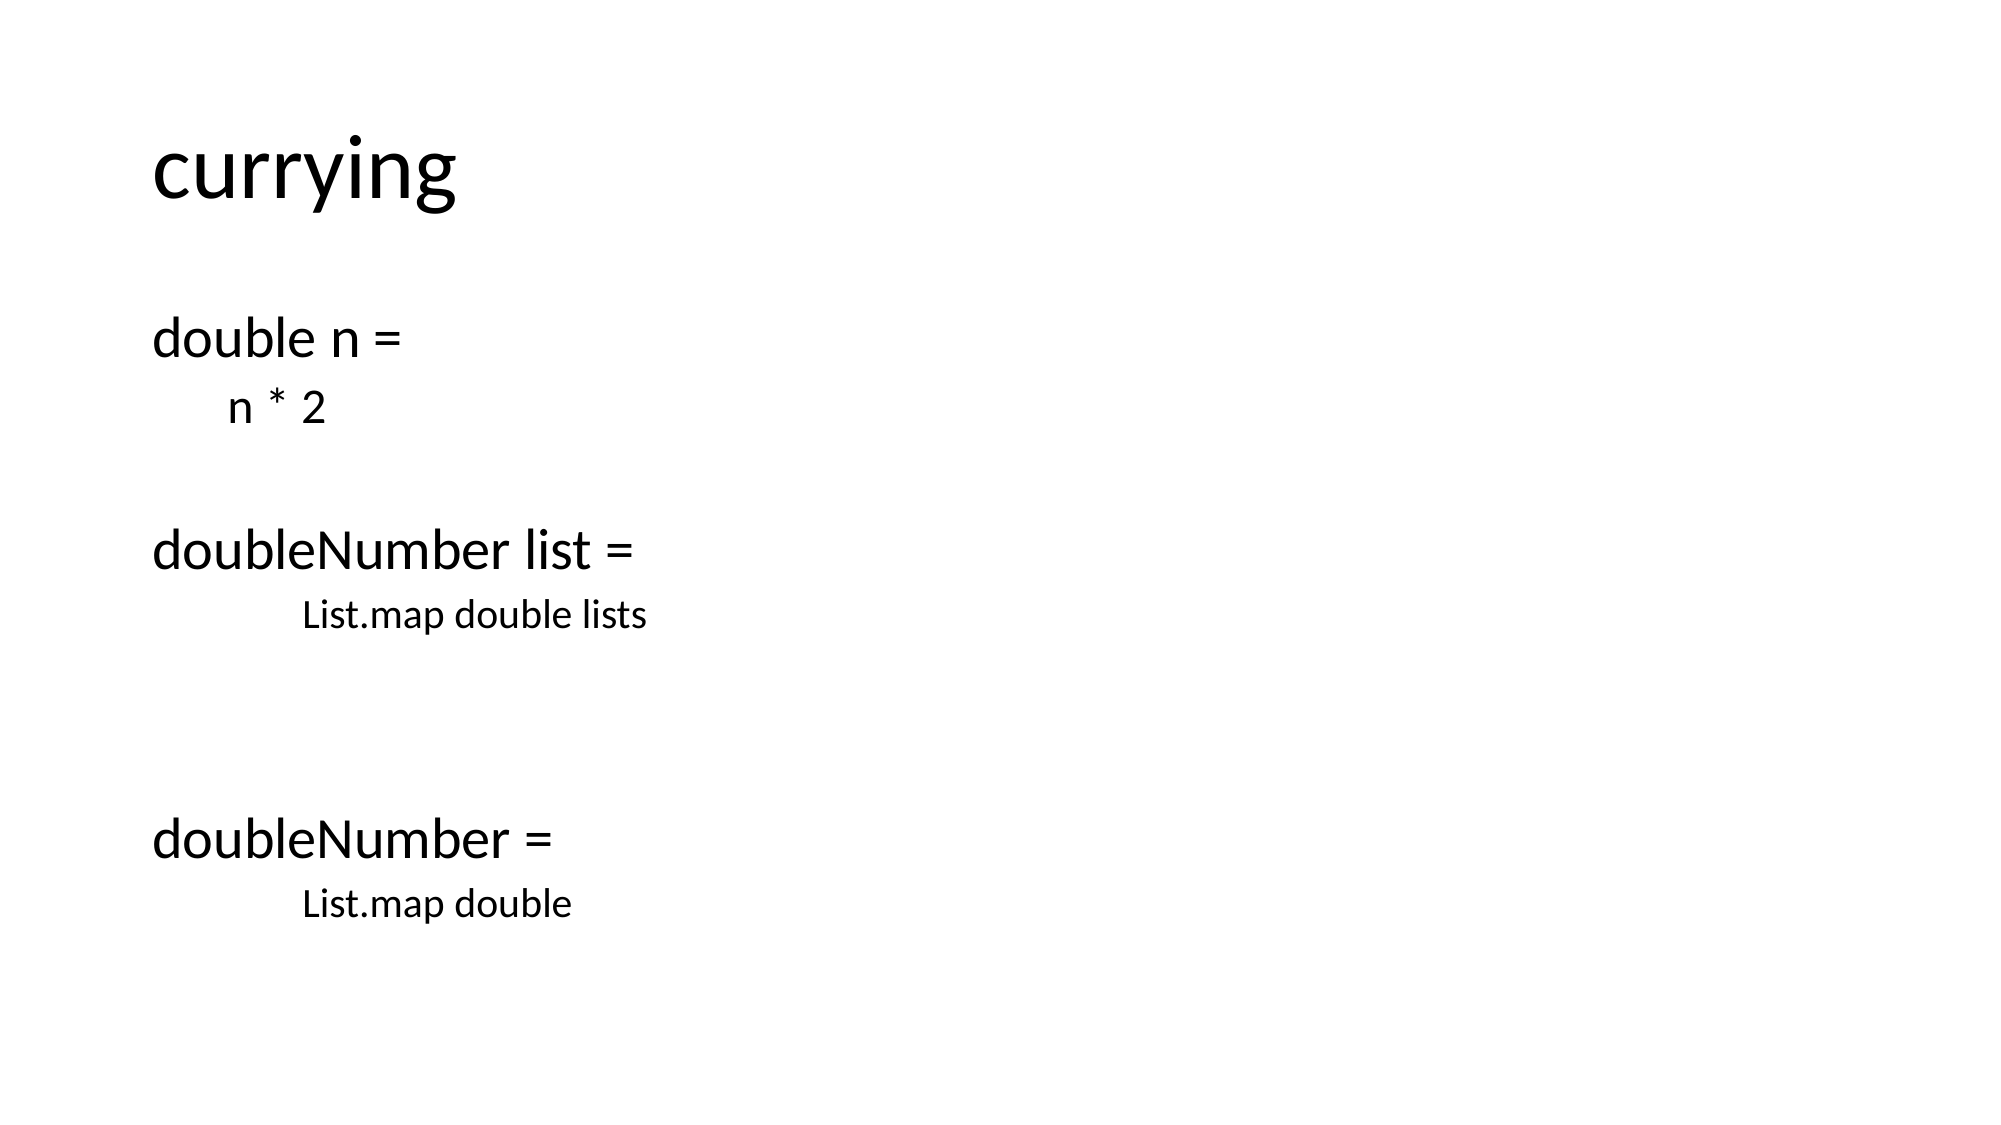

# currying
double n =
n * 2

doubleNumber list =
List.map double lists

doubleNumber =
List.map double